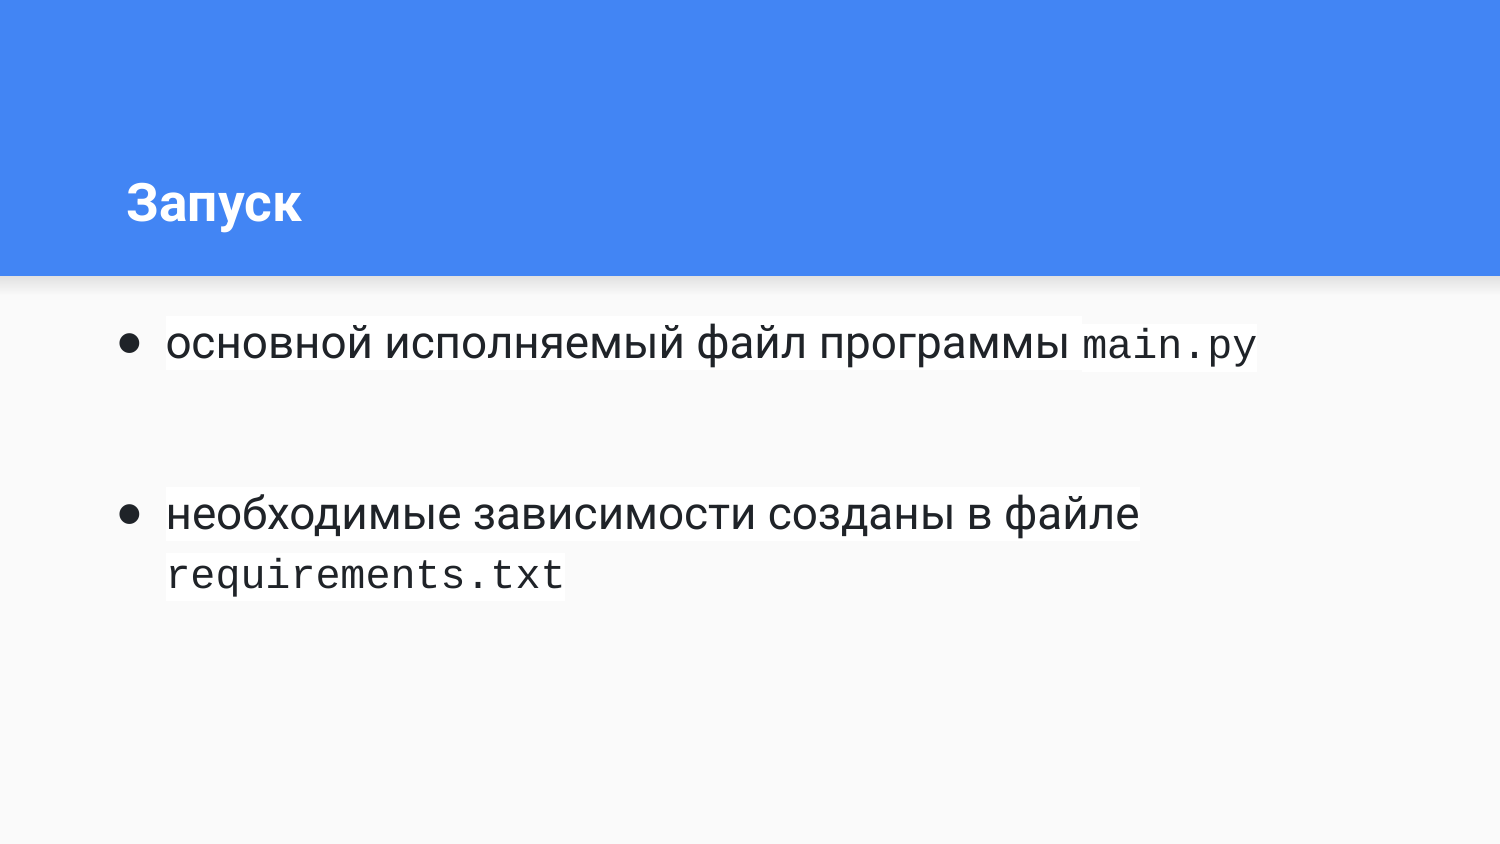

# Запуск
основной исполняемый файл программы main.py

необходимые зависимости созданы в файле requirements.txt